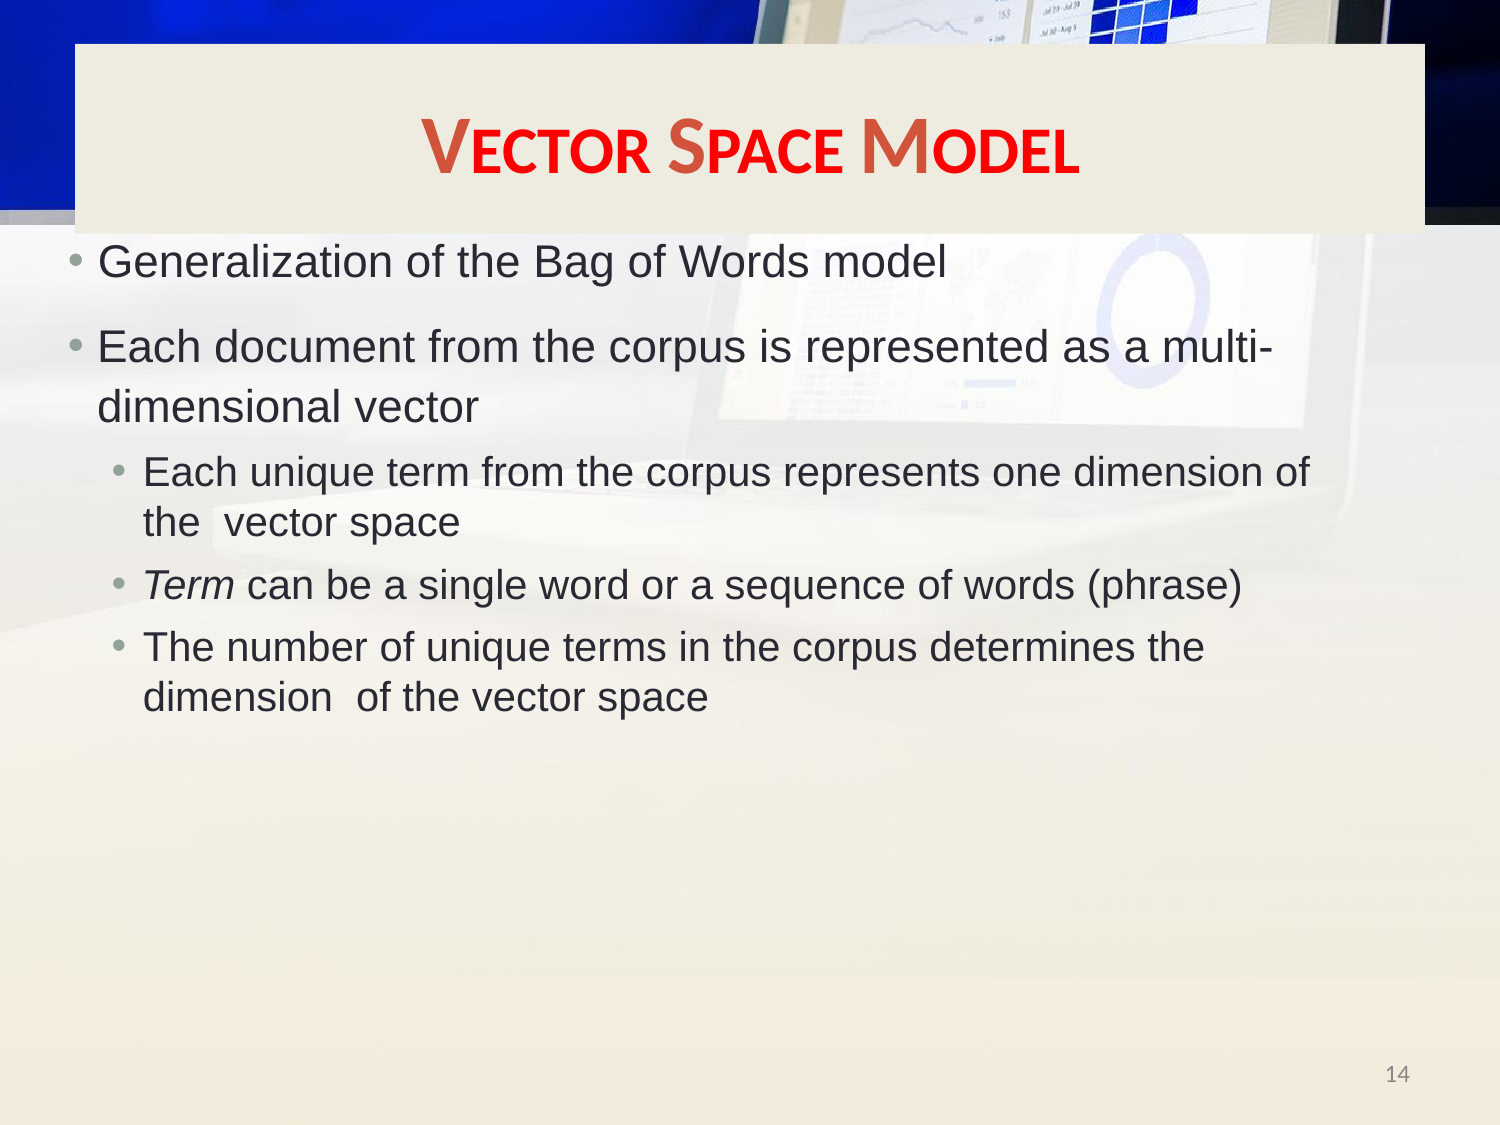

# VECTOR SPACE MODEL
Generalization of the Bag of Words model
Each document from the corpus is represented as a multi-  dimensional vector
Each unique term from the corpus represents one dimension of the  vector space
Term can be a single word or a sequence of words (phrase)
The number of unique terms in the corpus determines the dimension  of the vector space
14